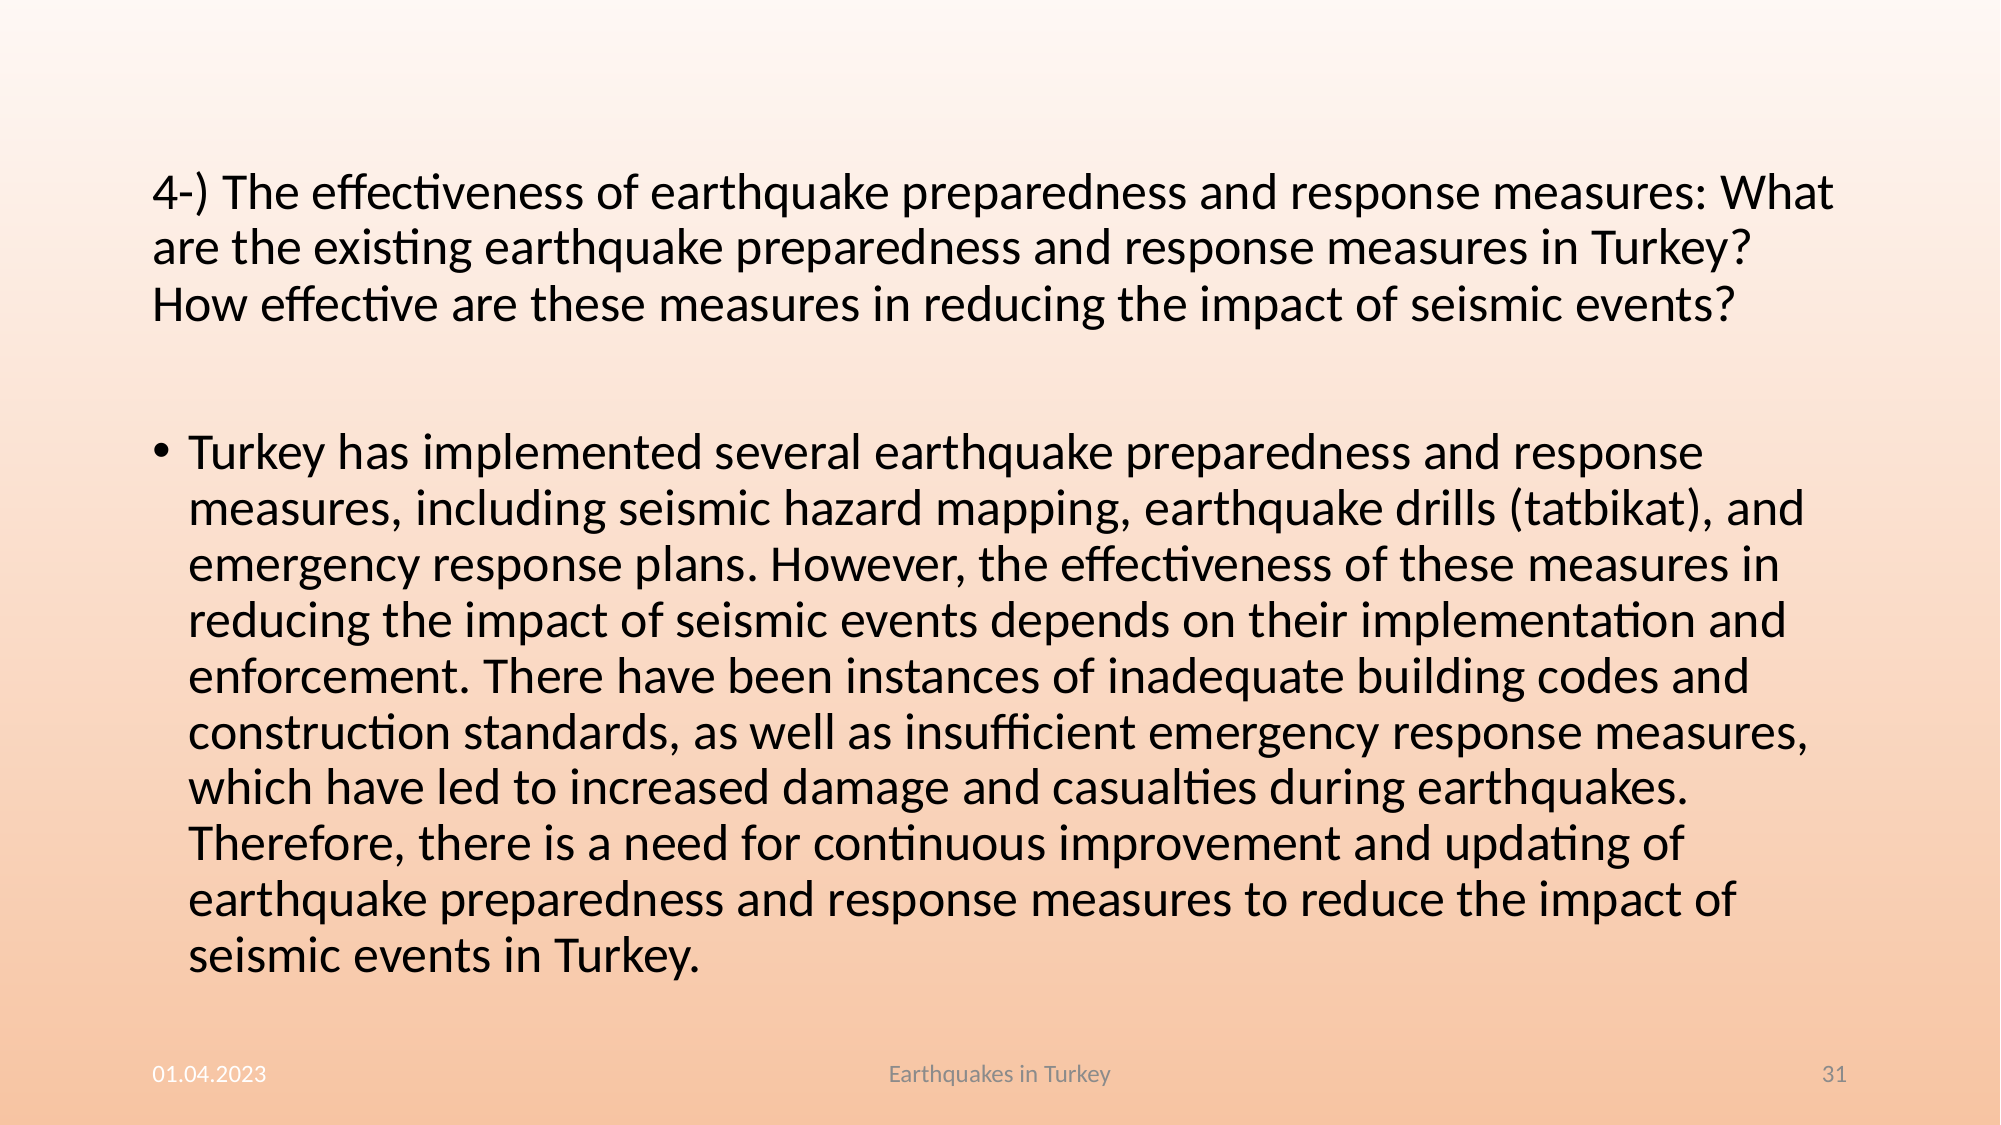

4-) The effectiveness of earthquake preparedness and response measures: What are the existing earthquake preparedness and response measures in Turkey? How effective are these measures in reducing the impact of seismic events?

Turkey has implemented several earthquake preparedness and response measures, including seismic hazard mapping, earthquake drills (tatbikat), and emergency response plans. However, the effectiveness of these measures in reducing the impact of seismic events depends on their implementation and enforcement. There have been instances of inadequate building codes and construction standards, as well as insufficient emergency response measures, which have led to increased damage and casualties during earthquakes. Therefore, there is a need for continuous improvement and updating of earthquake preparedness and response measures to reduce the impact of seismic events in Turkey.
01.04.2023
Earthquakes in Turkey
31